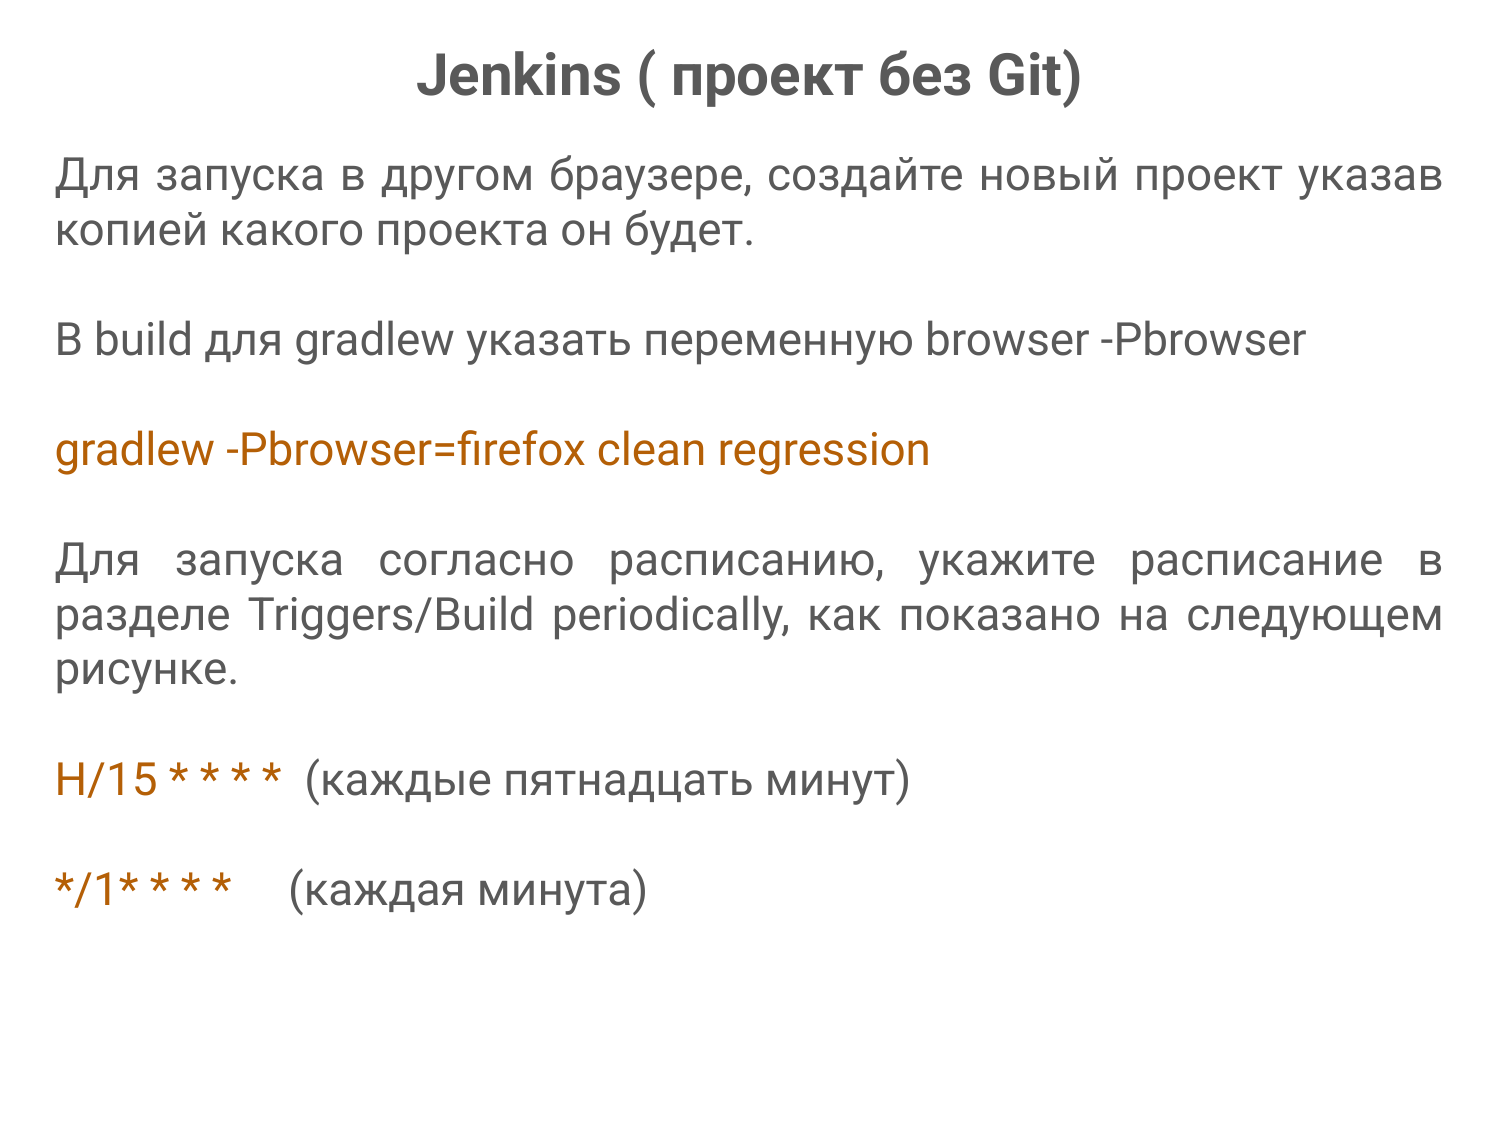

Jenkins ( проект без Git)

Для запуска в другом браузере, создайте новый проект указав копией какого проекта он будет.

В build для gradlew указать переменную browser -Pbrowser

gradlew -Pbrowser=firefox clean regression

Для запуска согласно расписанию, укажите расписание в разделе Triggers/Build periodically, как показано на следующем рисунке.

H/15 * * * *  (каждые пятнадцать минут)

*/1* * * *     (каждая минута)